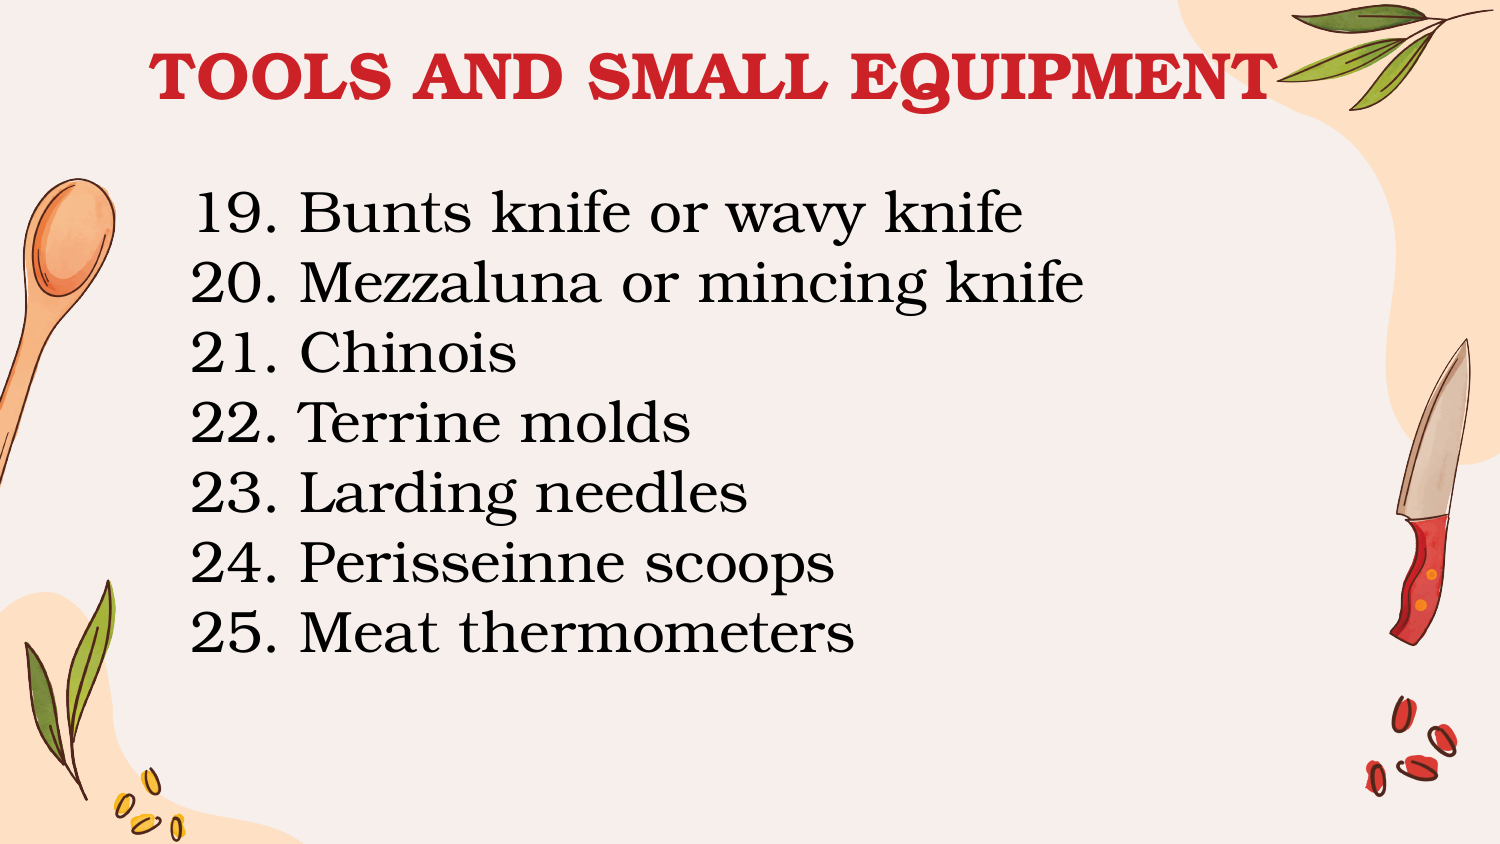

TOOLS AND SMALL EQUIPMENT
19. Bunts knife or wavy knife
20. Mezzaluna or mincing knife
21. Chinois
22. Terrine molds
23. Larding needles
24. Perisseinne scoops
25. Meat thermometers